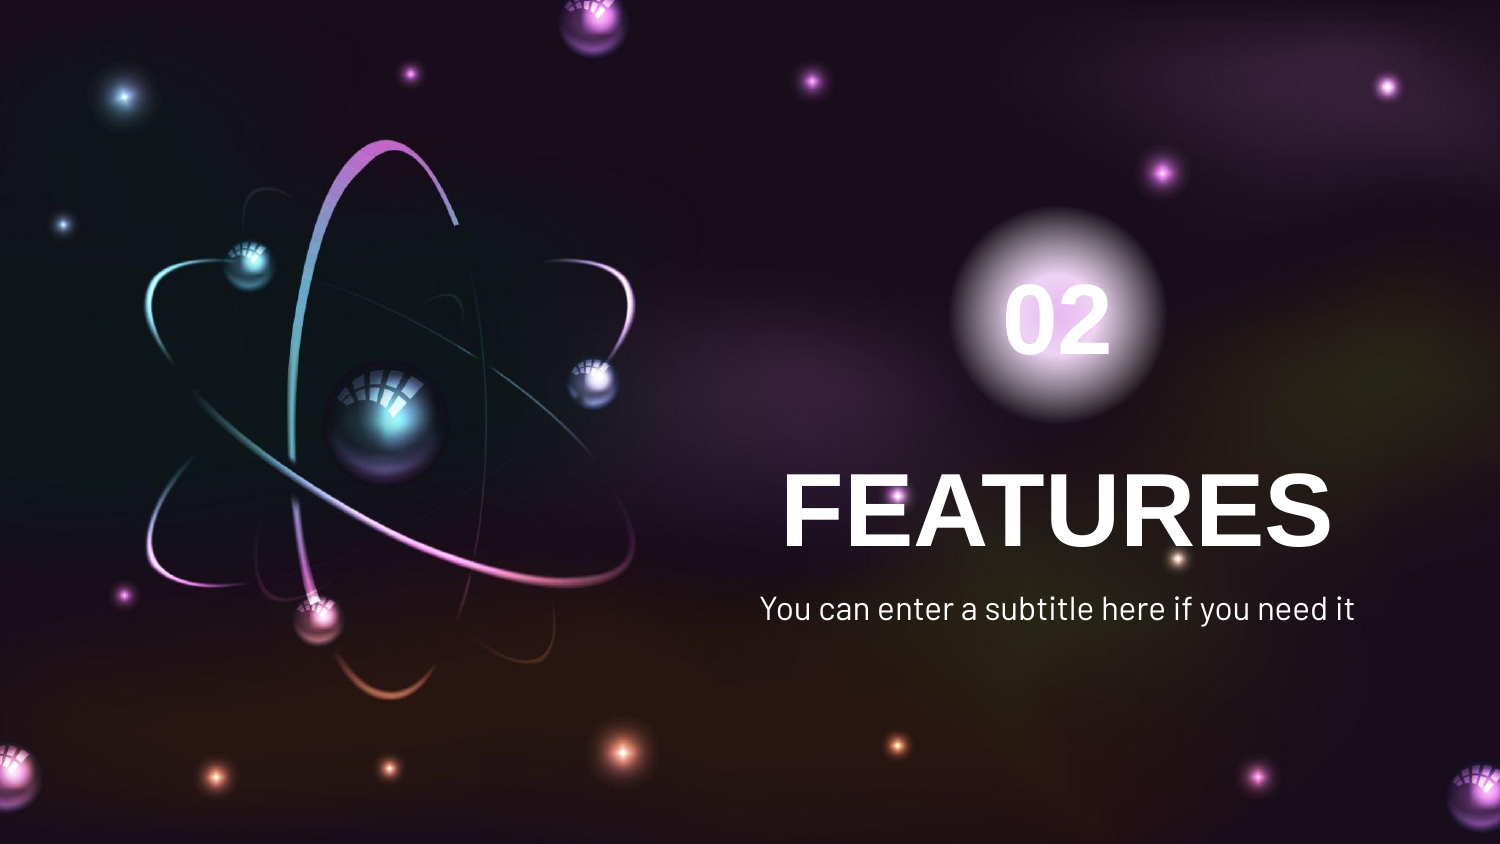

02
# FEATURES
You can enter a subtitle here if you need it